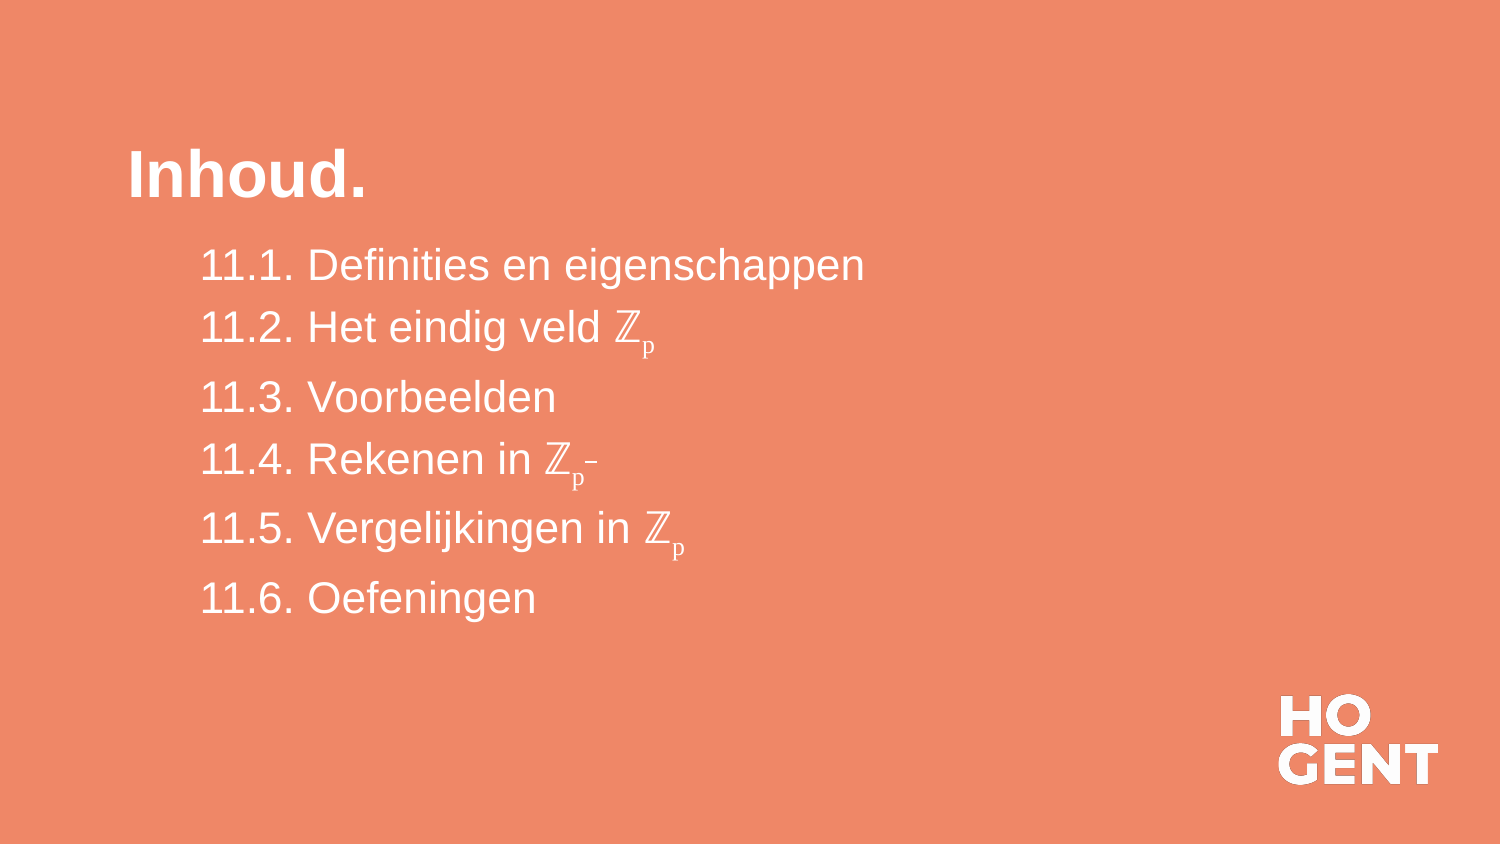

Inhoud.
11.1. Definities en eigenschappen
11.2. Het eindig veld ℤp
11.3. Voorbeelden
11.4. Rekenen in ℤp
11.5. Vergelijkingen in ℤp
11.6. Oefeningen